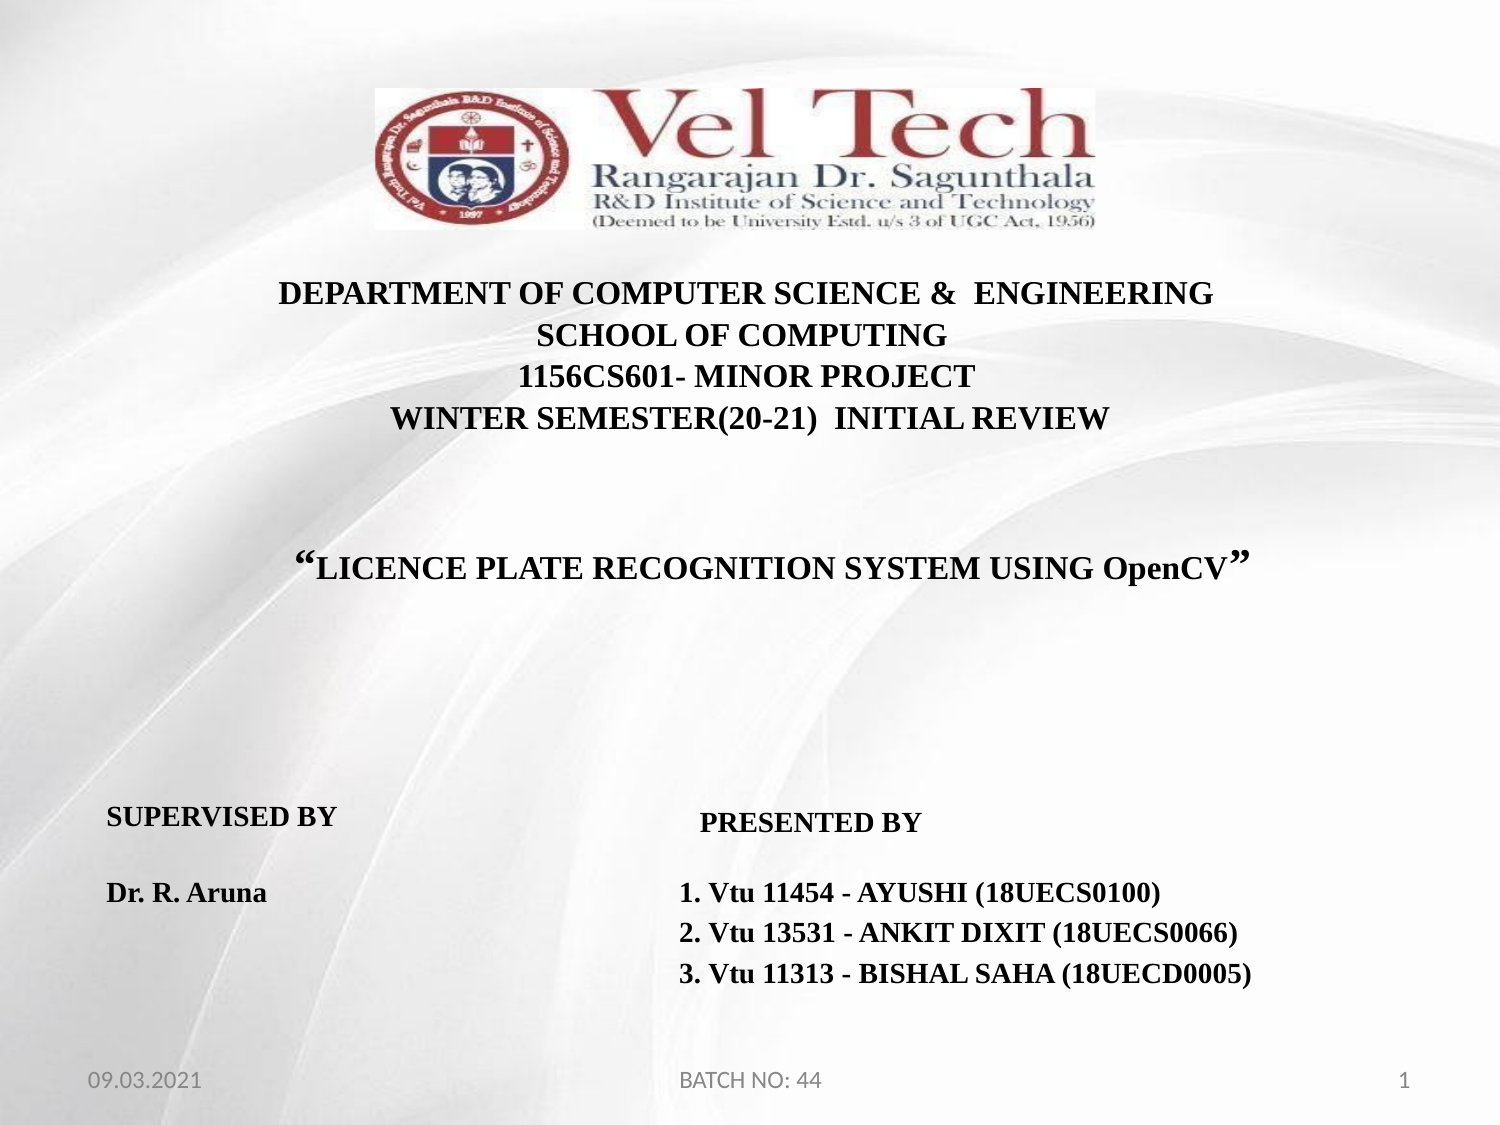

DEPARTMENT OF COMPUTER SCIENCE &  ENGINEERING
SCHOOL OF COMPUTING
1156CS601- MINOR PROJECT
WINTER SEMESTER(20-21)  INITIAL REVIEW

         “LICENCE PLATE RECOGNITION SYSTEM USING OpenCV”

SUPERVISED BY
PRESENTED BY
Vtu 11454 - AYUSHI (18UECS0100)
Vtu 13531 - ANKIT DIXIT (18UECS0066)
Vtu 11313 - BISHAL SAHA (18UECD0005)
Dr. R. Aruna
BATCH NO: 44
09.03.2021
1